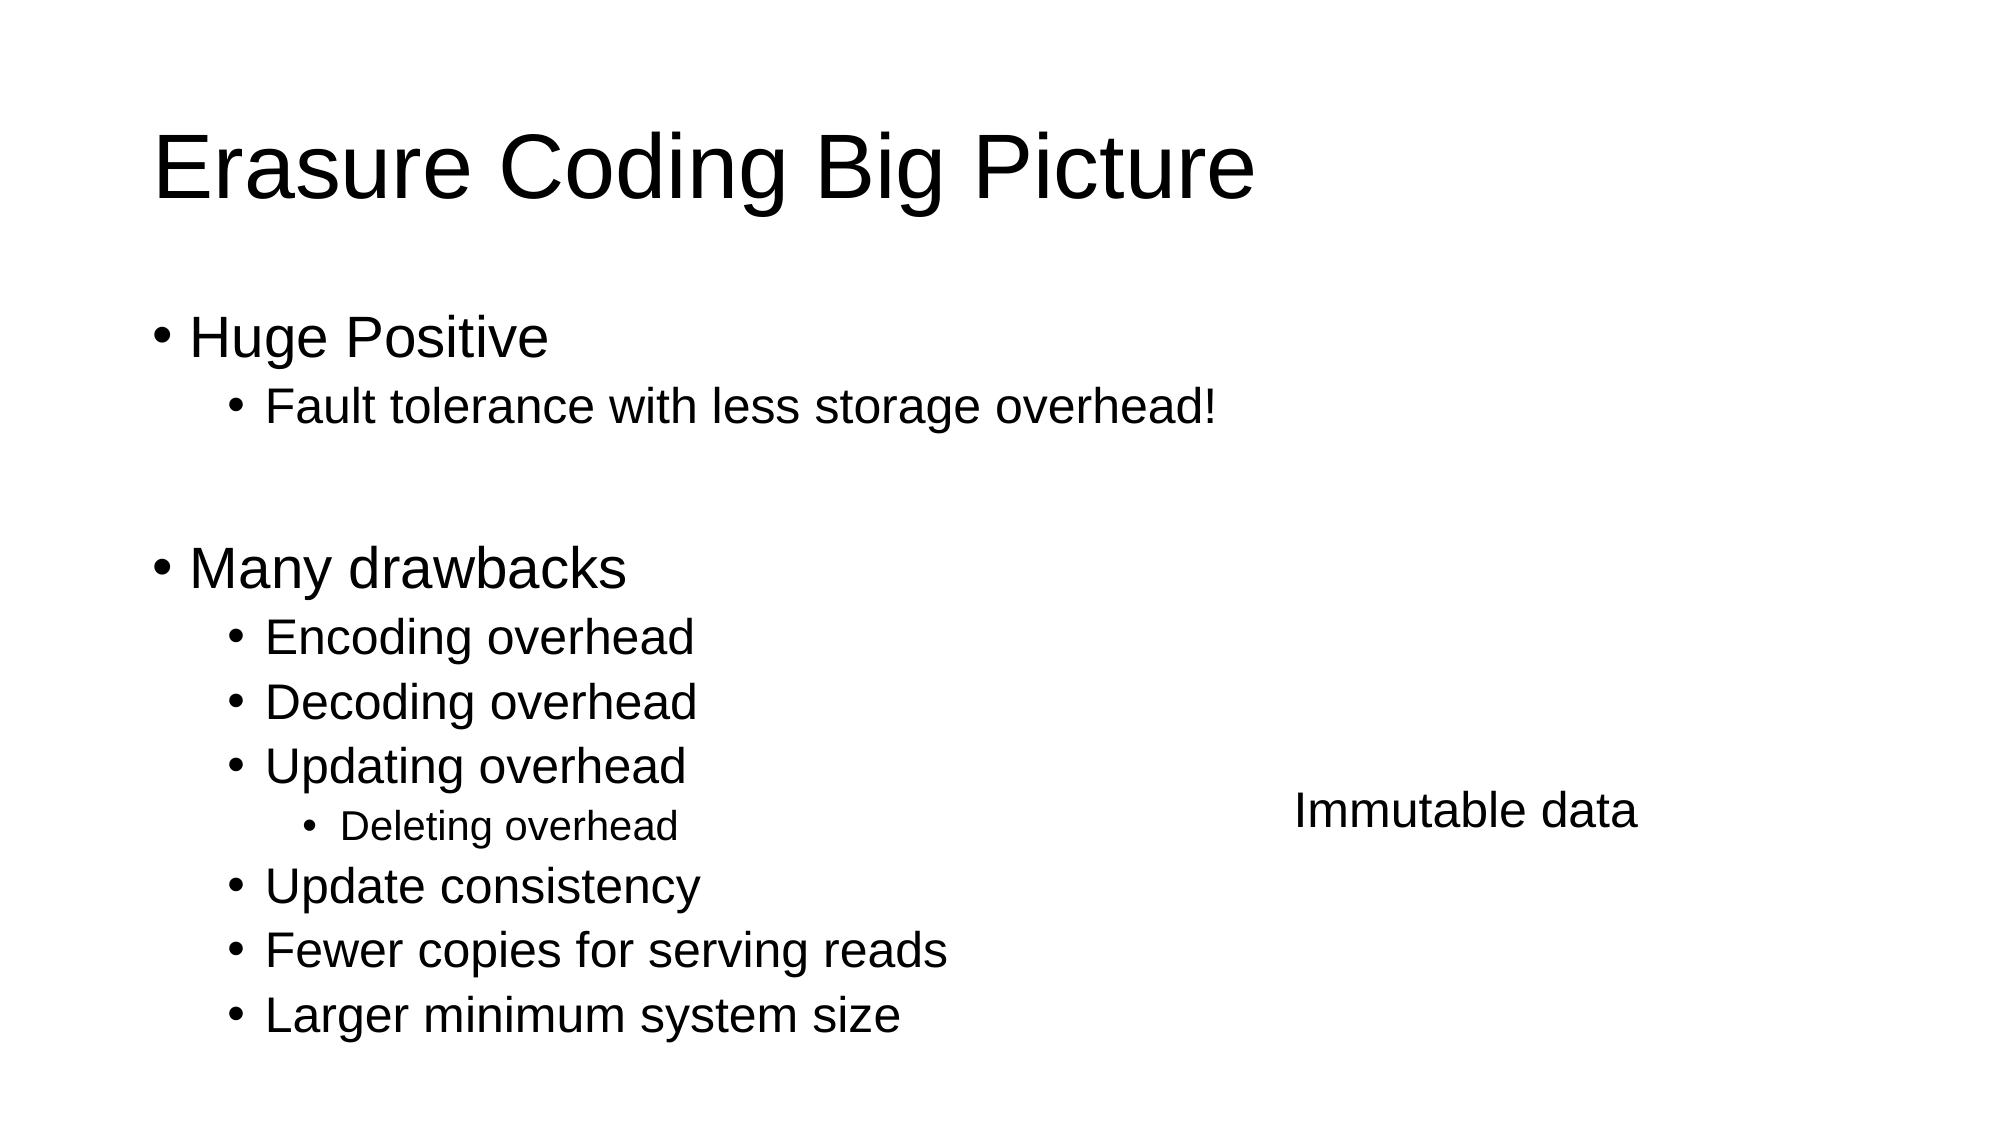

# Erasure Coding Big Picture
Huge Positive
Fault tolerance with less storage overhead!

Many drawbacks
Encoding overhead
Decoding overhead
Updating overhead
Deleting overhead
Update consistency
Fewer copies for serving reads
Larger minimum system size
Immutable data